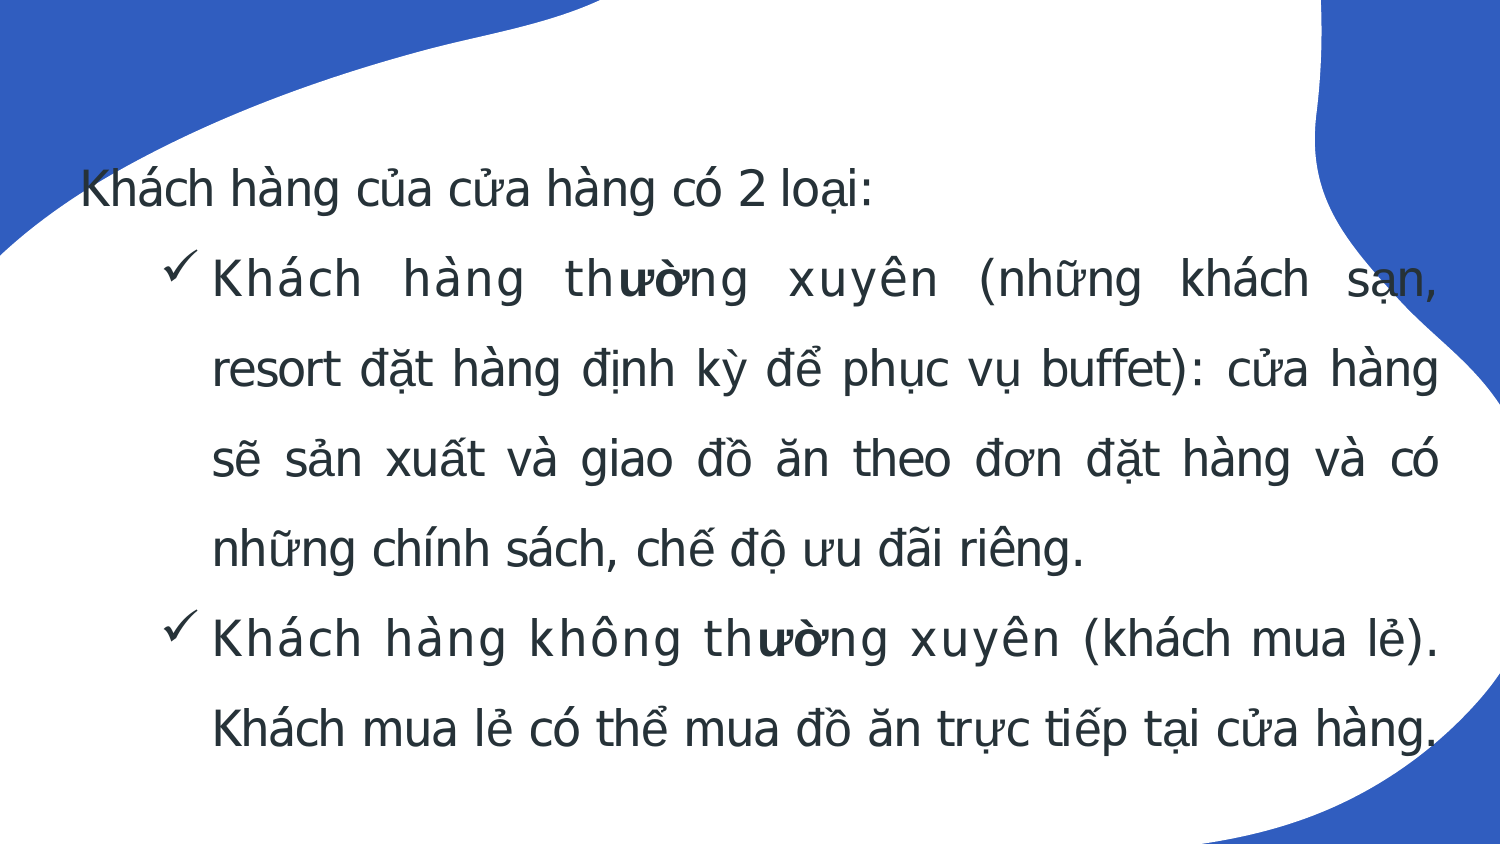

Khách hàng của cửa hàng có 2 loại:
Khách hàng thường xuyên (những khách sạn, resort đặt hàng định kỳ để phục vụ buffet): cửa hàng sẽ sản xuất và giao đồ ăn theo đơn đặt hàng và có những chính sách, chế độ ưu đãi riêng.
Khách hàng không thường xuyên (khách mua lẻ). Khách mua lẻ có thể mua đồ ăn trực tiếp tại cửa hàng.